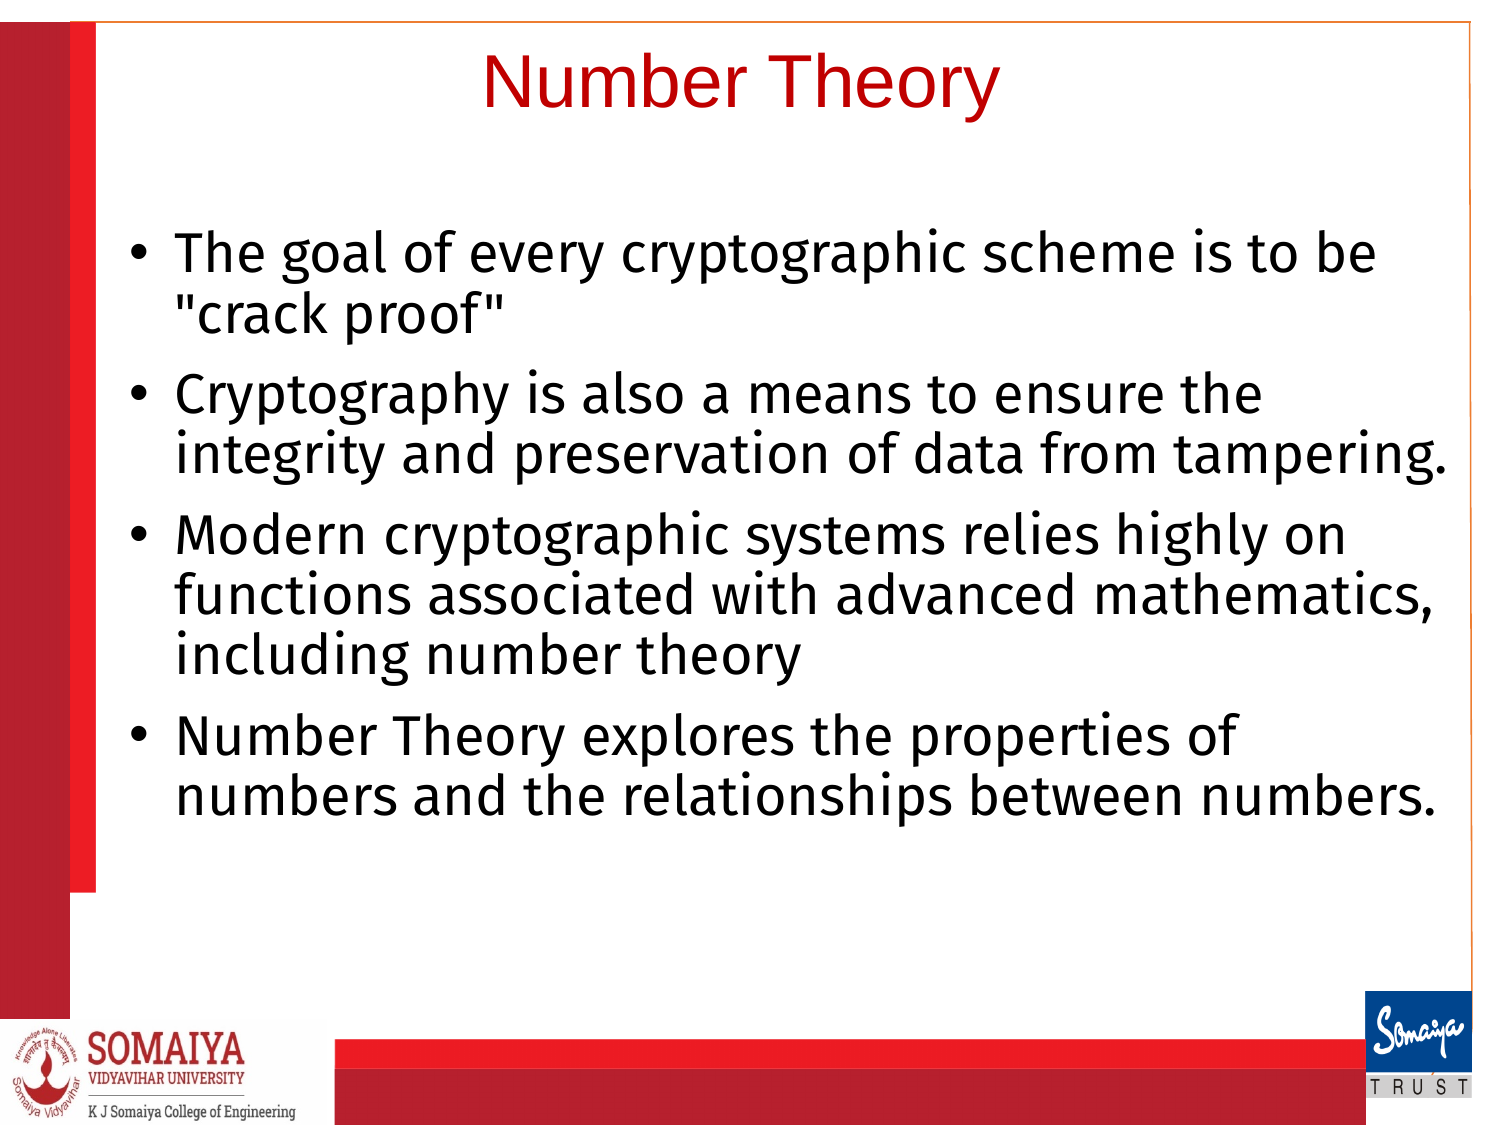

# Number Theory
The goal of every cryptographic scheme is to be "crack proof"
Cryptography is also a means to ensure the integrity and preservation of data from tampering.
Modern cryptographic systems relies highly on functions associated with advanced mathematics, including number theory
Number Theory explores the properties of numbers and the relationships between numbers.